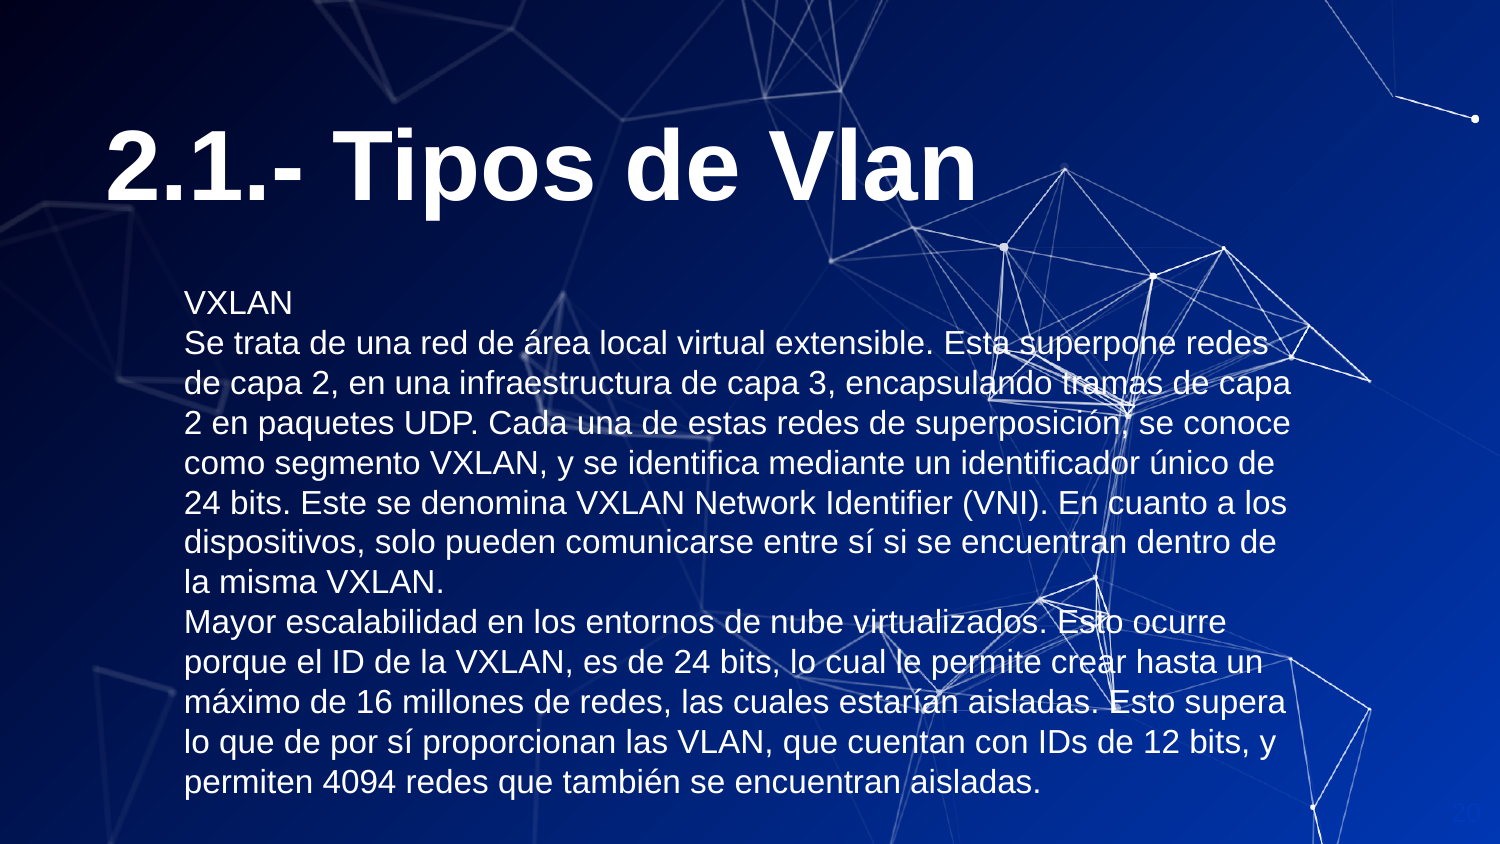

2.1.- Tipos de Vlan
VXLAN
Se trata de una red de área local virtual extensible. Esta superpone redes de capa 2, en una infraestructura de capa 3, encapsulando tramas de capa 2 en paquetes UDP. Cada una de estas redes de superposición, se conoce como segmento VXLAN, y se identifica mediante un identificador único de 24 bits. Este se denomina VXLAN Network Identifier (VNI). En cuanto a los dispositivos, solo pueden comunicarse entre sí si se encuentran dentro de la misma VXLAN.
Mayor escalabilidad en los entornos de nube virtualizados. Esto ocurre porque el ID de la VXLAN, es de 24 bits, lo cual le permite crear hasta un máximo de 16 millones de redes, las cuales estarían aisladas. Esto supera lo que de por sí proporcionan las VLAN, que cuentan con IDs de 12 bits, y permiten 4094 redes que también se encuentran aisladas.
20